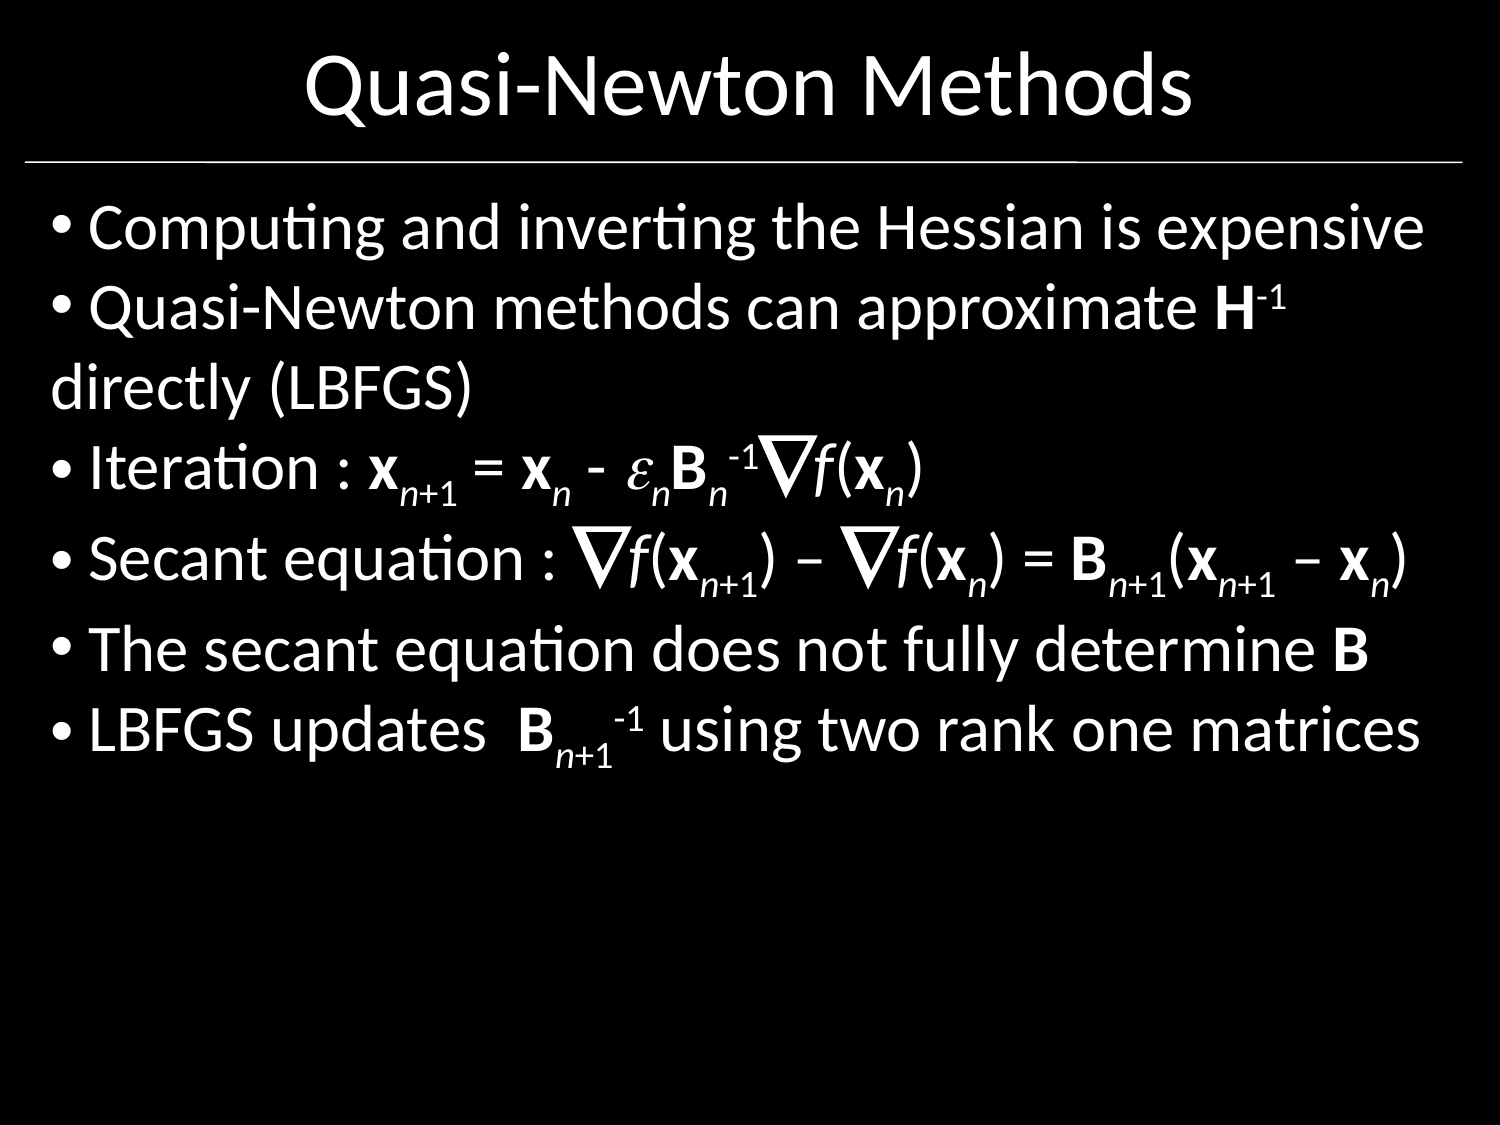

# Quasi-Newton Methods

 Computing and inverting the Hessian is expensive
 Quasi-Newton methods can approximate H-1 directly (LBFGS)
 Iteration : xn+1 = xn - εnBn-1∇f(xn)
 Secant equation : ∇f(xn+1) – ∇f(xn) = Bn+1(xn+1 – xn)
 The secant equation does not fully determine B
 LBFGS updates  Bn+1-1 using two rank one matrices